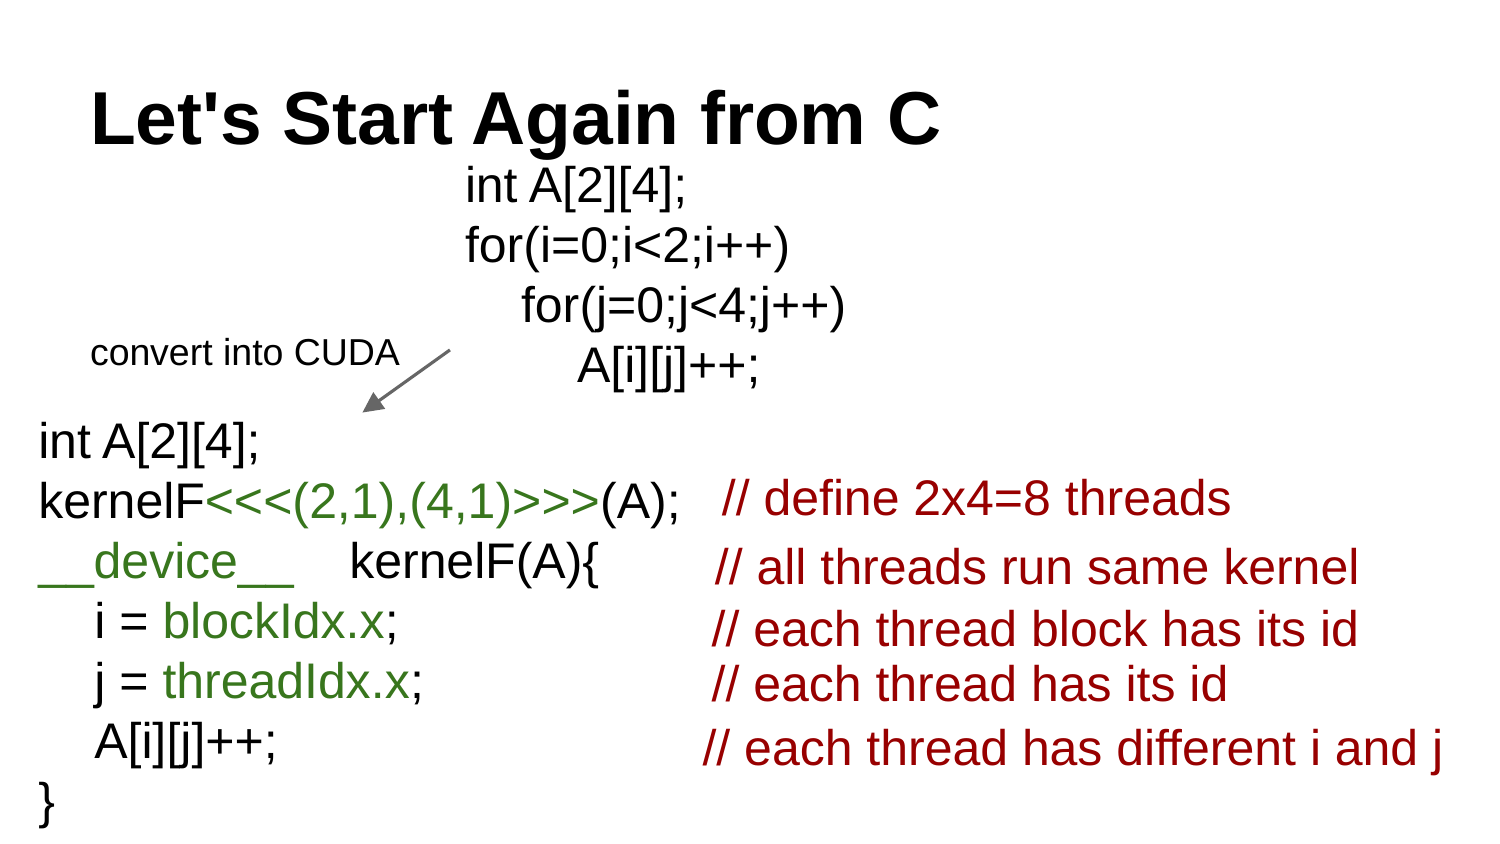

# Let's Start Again from C
int A[2][4];
for(i=0;i<2;i++)
    for(j=0;j<4;j++)
        A[i][j]++;
convert into CUDA
int A[2][4];
kernelF<<<(2,1),(4,1)>>>(A);
__device__    kernelF(A){
    i = blockIdx.x;
    j = threadIdx.x;
    A[i][j]++;
}
// define 2x4=8 threads
// all threads run same kernel
// each thread block has its id
// each thread has its id
// each thread has different i and j